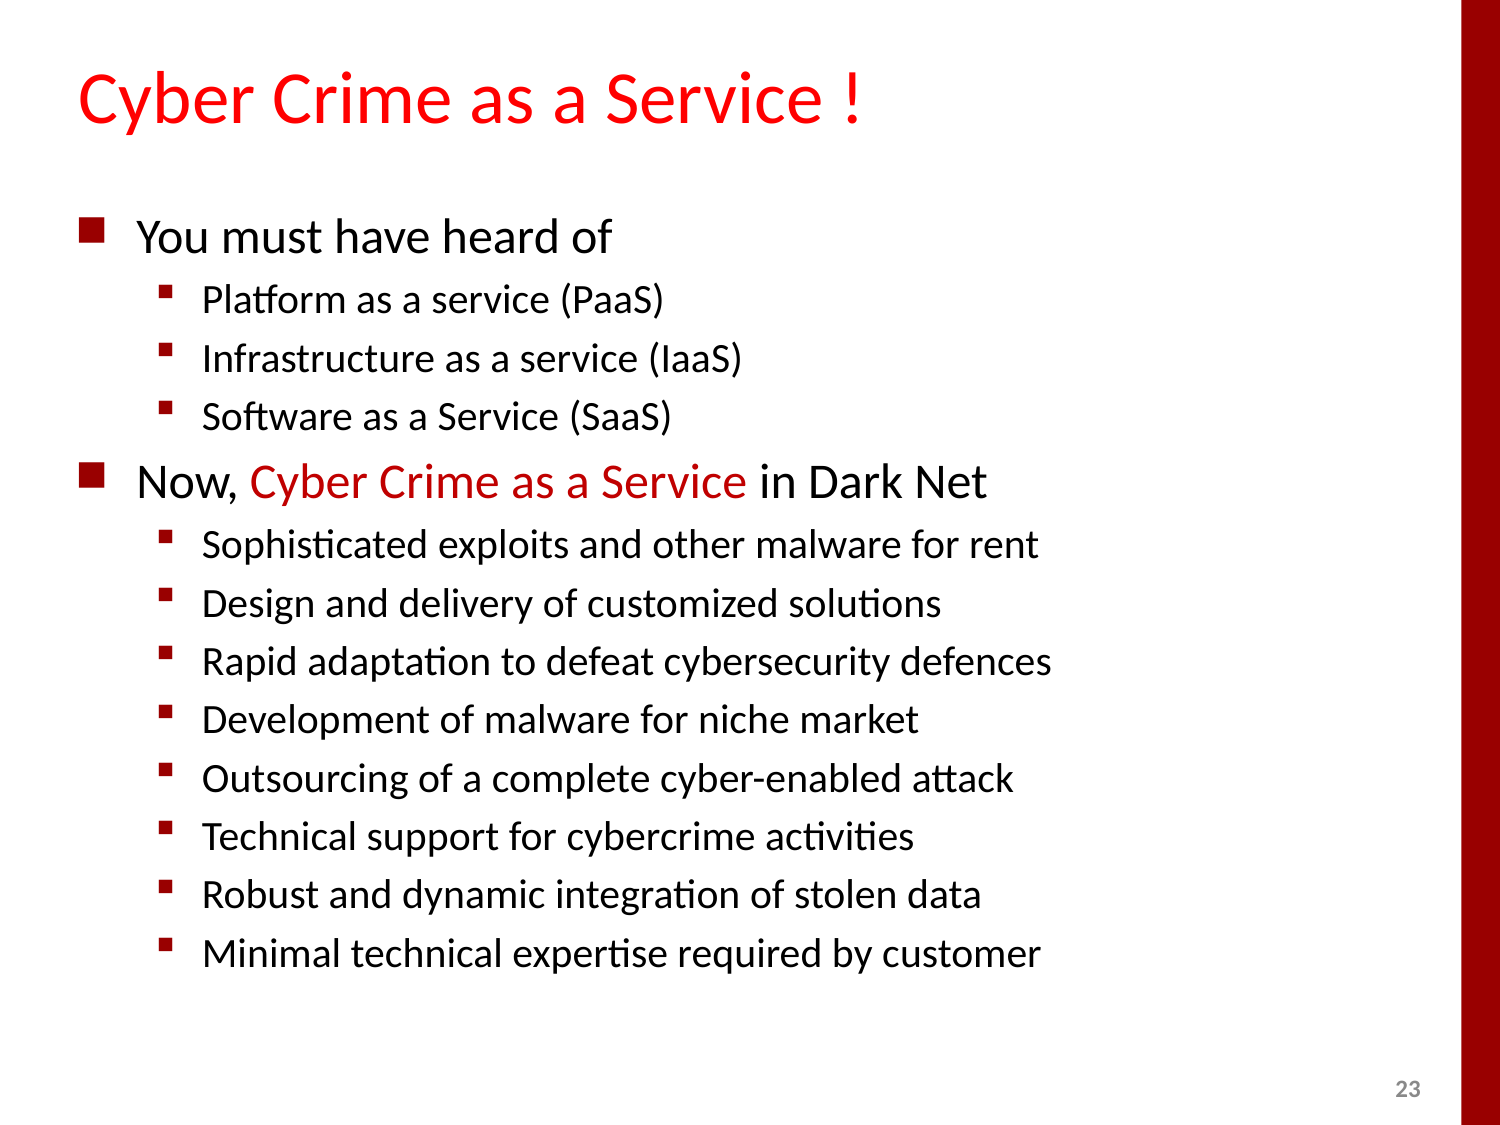

# Cyber Crime as a Service !
You must have heard of
Platform as a service (PaaS)
Infrastructure as a service (IaaS)
Software as a Service (SaaS)
Now, Cyber Crime as a Service in Dark Net
Sophisticated exploits and other malware for rent
Design and delivery of customized solutions
Rapid adaptation to defeat cybersecurity defences
Development of malware for niche market
Outsourcing of a complete cyber-enabled attack
Technical support for cybercrime activities
Robust and dynamic integration of stolen data
Minimal technical expertise required by customer